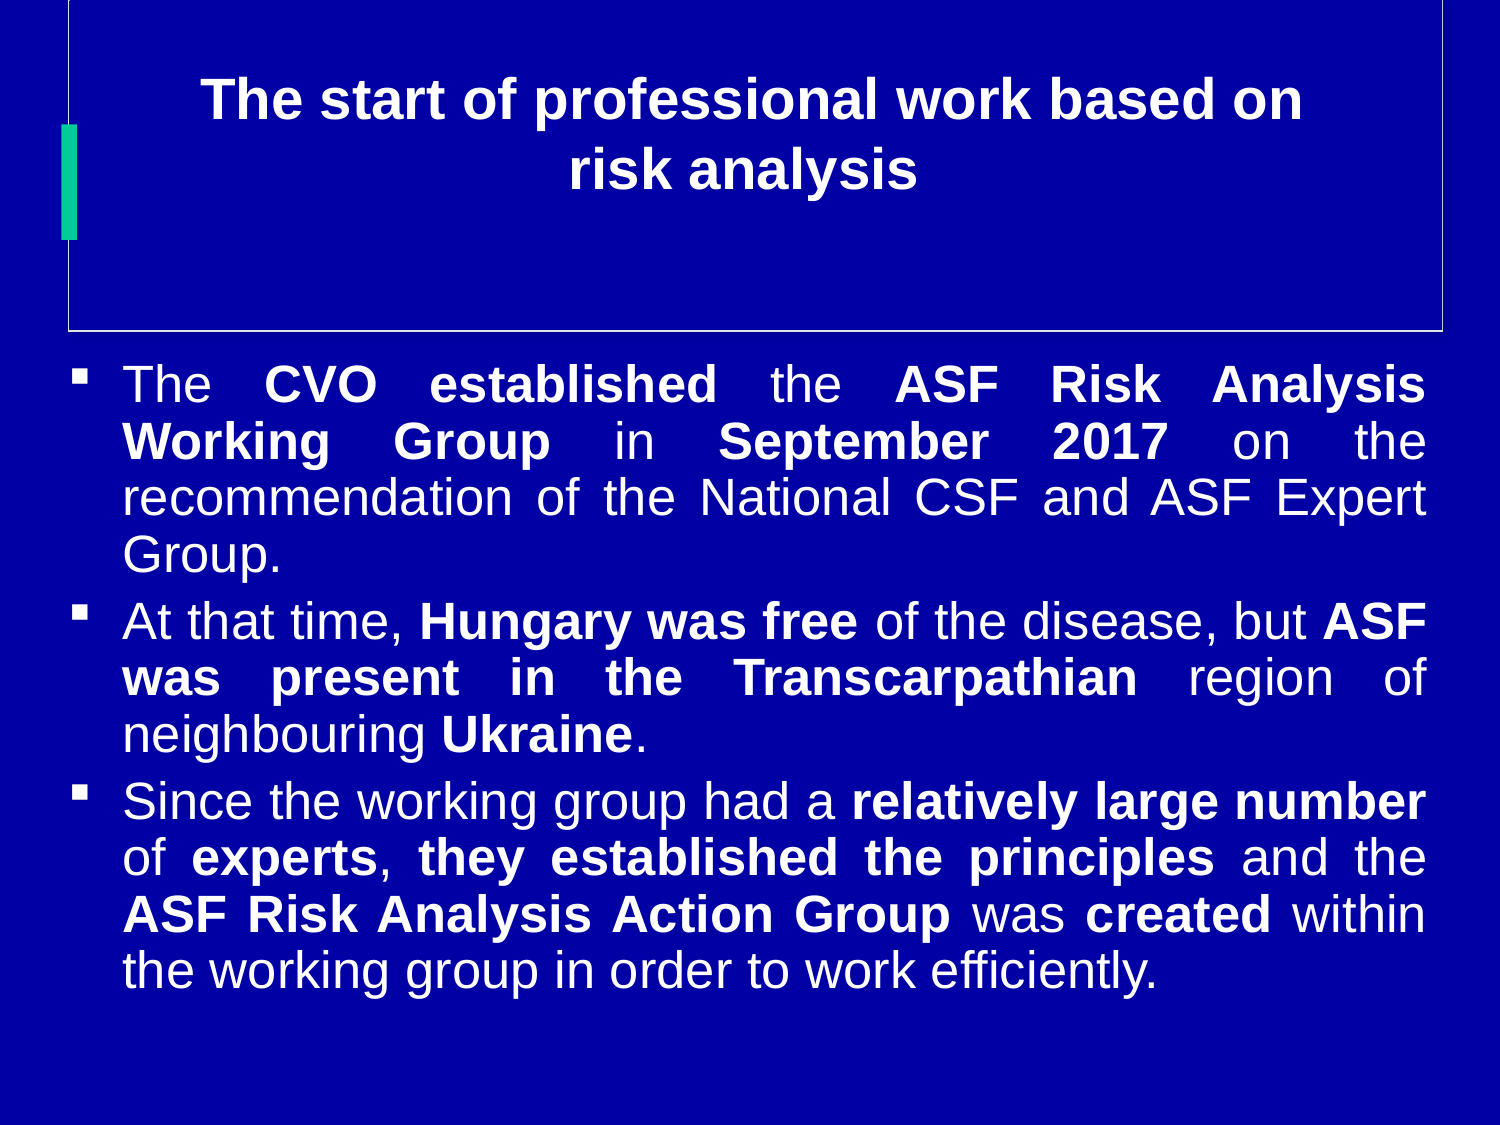

# The start of professional work based on risk analysis

The CVO established the ASF Risk Analysis Working Group in September 2017 on the recommendation of the National CSF and ASF Expert Group.
At that time, Hungary was free of the disease, but ASF was present in the Transcarpathian region of neighbouring Ukraine.
Since the working group had a relatively large number of experts, they established the principles and the ASF Risk Analysis Action Group was created within the working group in order to work efficiently.